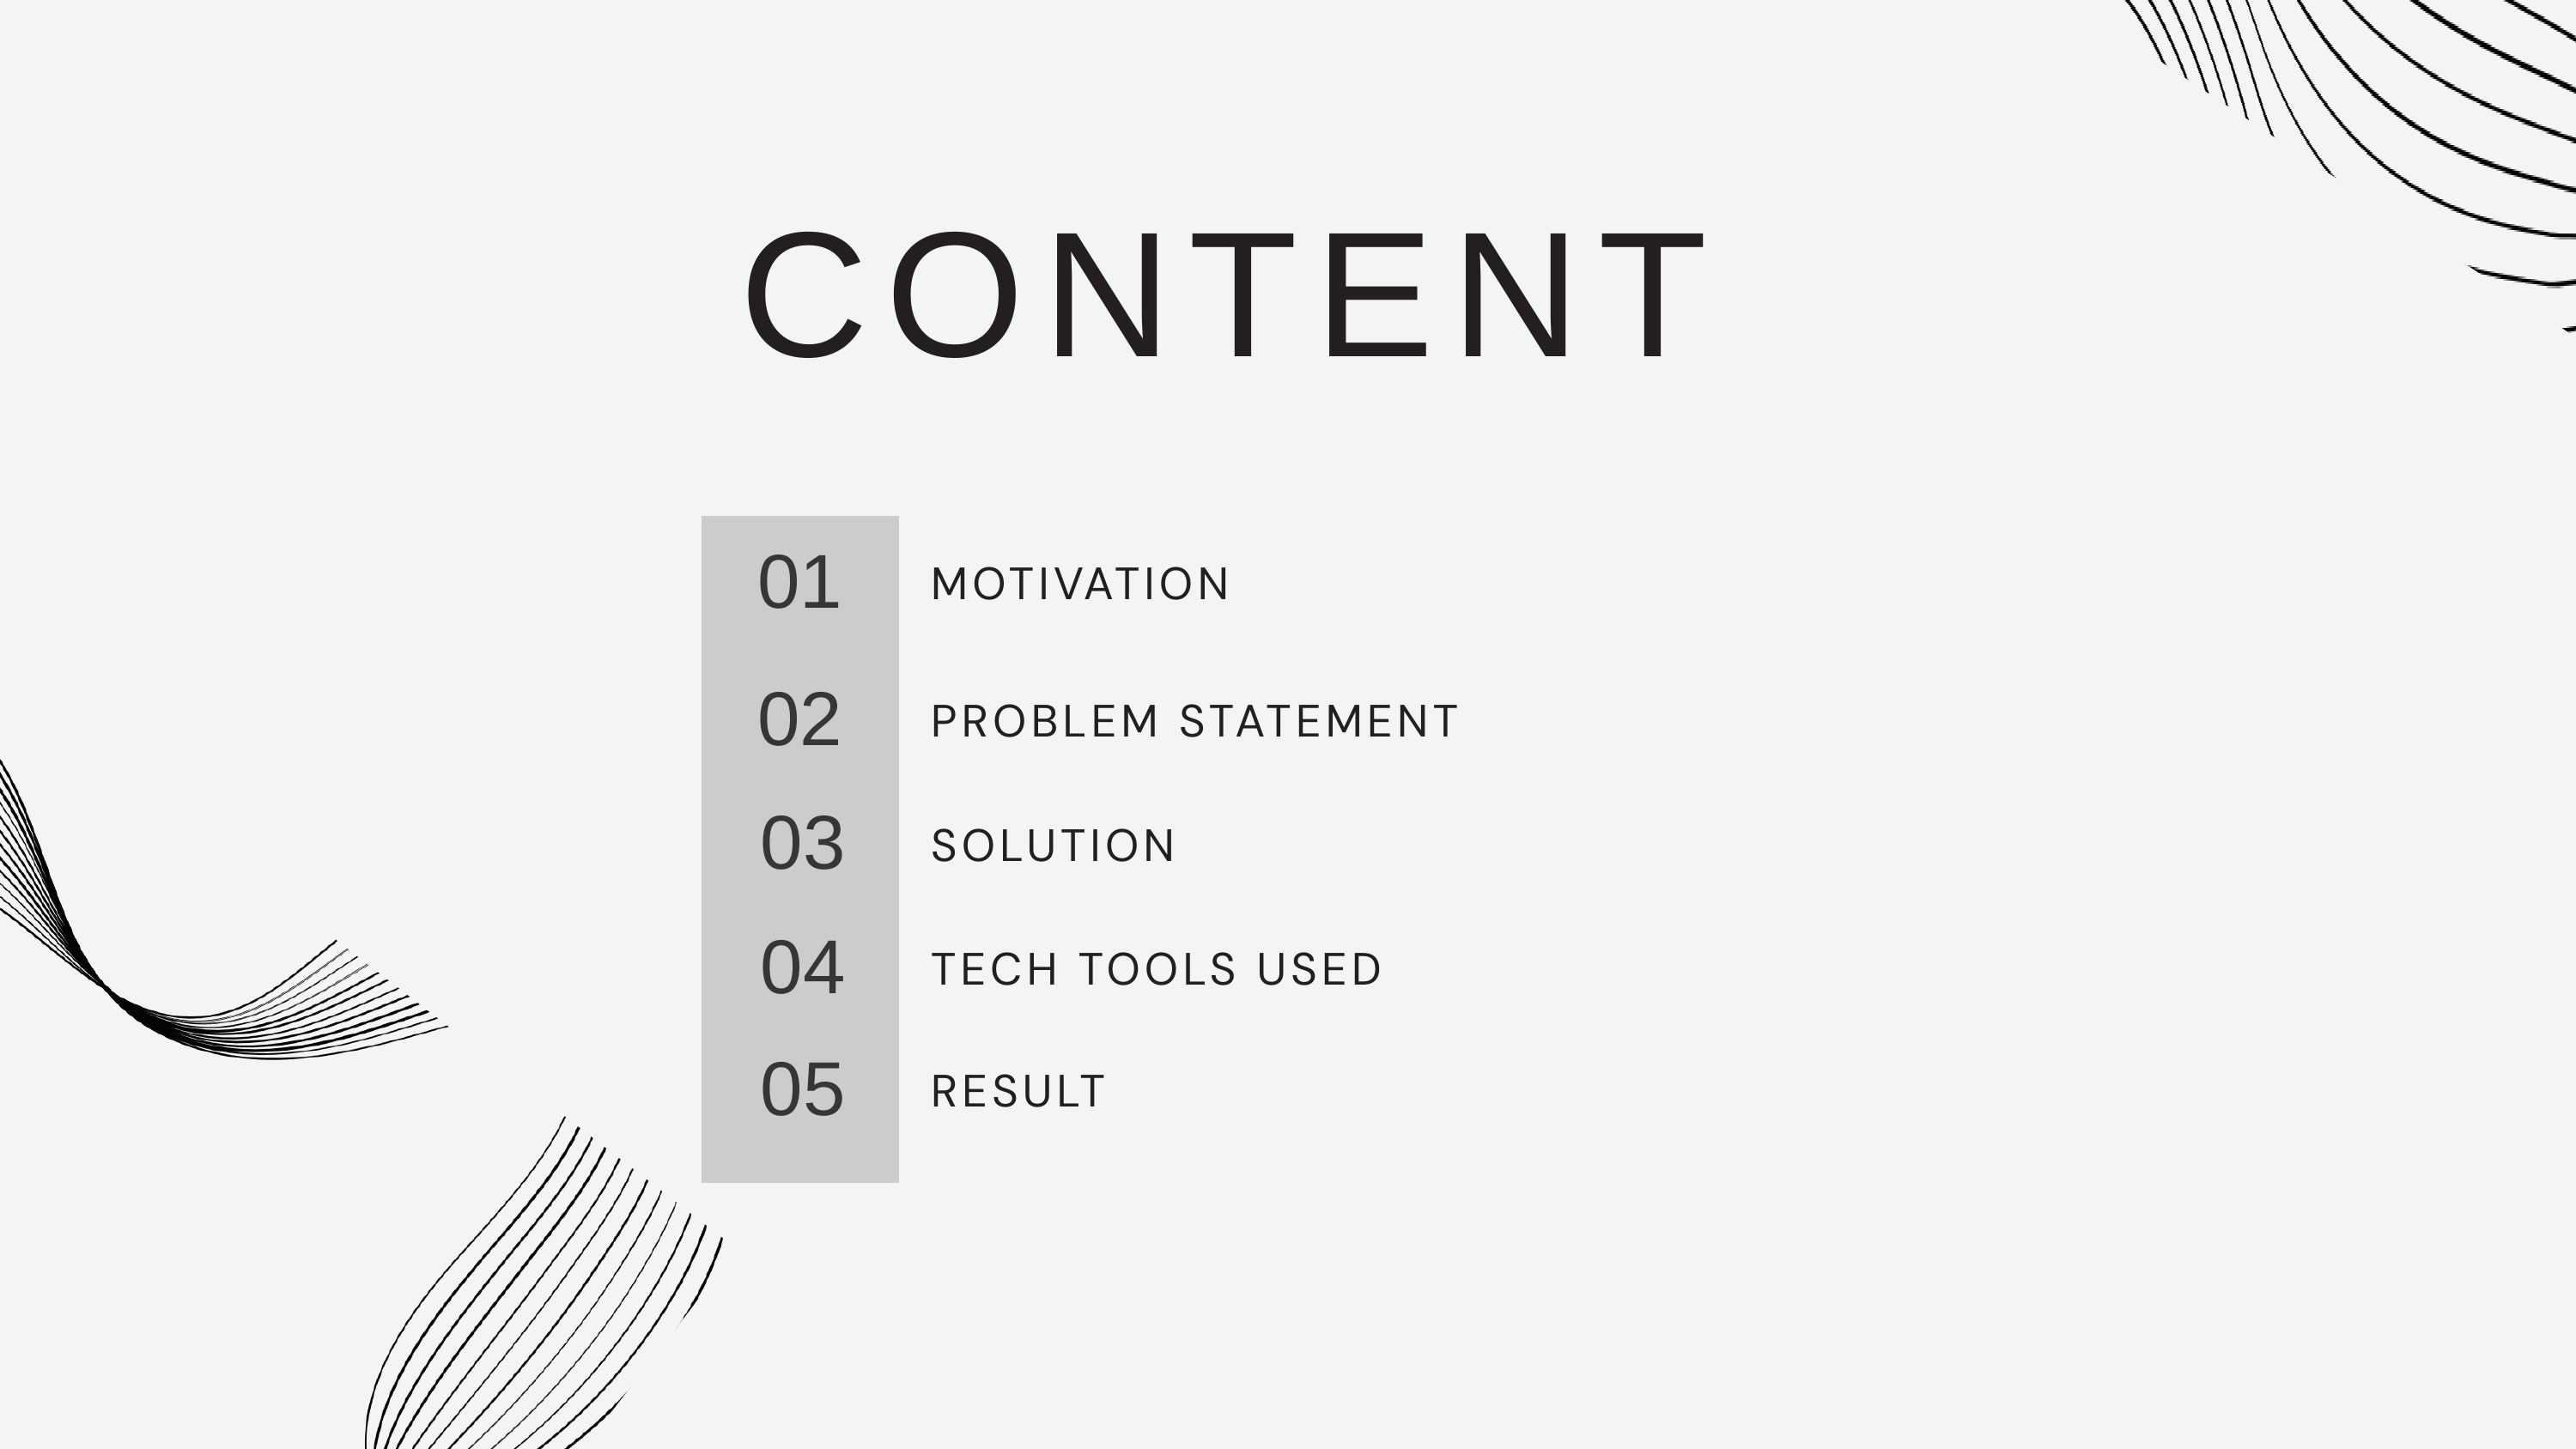

CONTENT

01
MOTIVATION
02
PROBLEM STATEMENT

03
SOLUTION
04
TECH TOOLS USED
05
RESULT